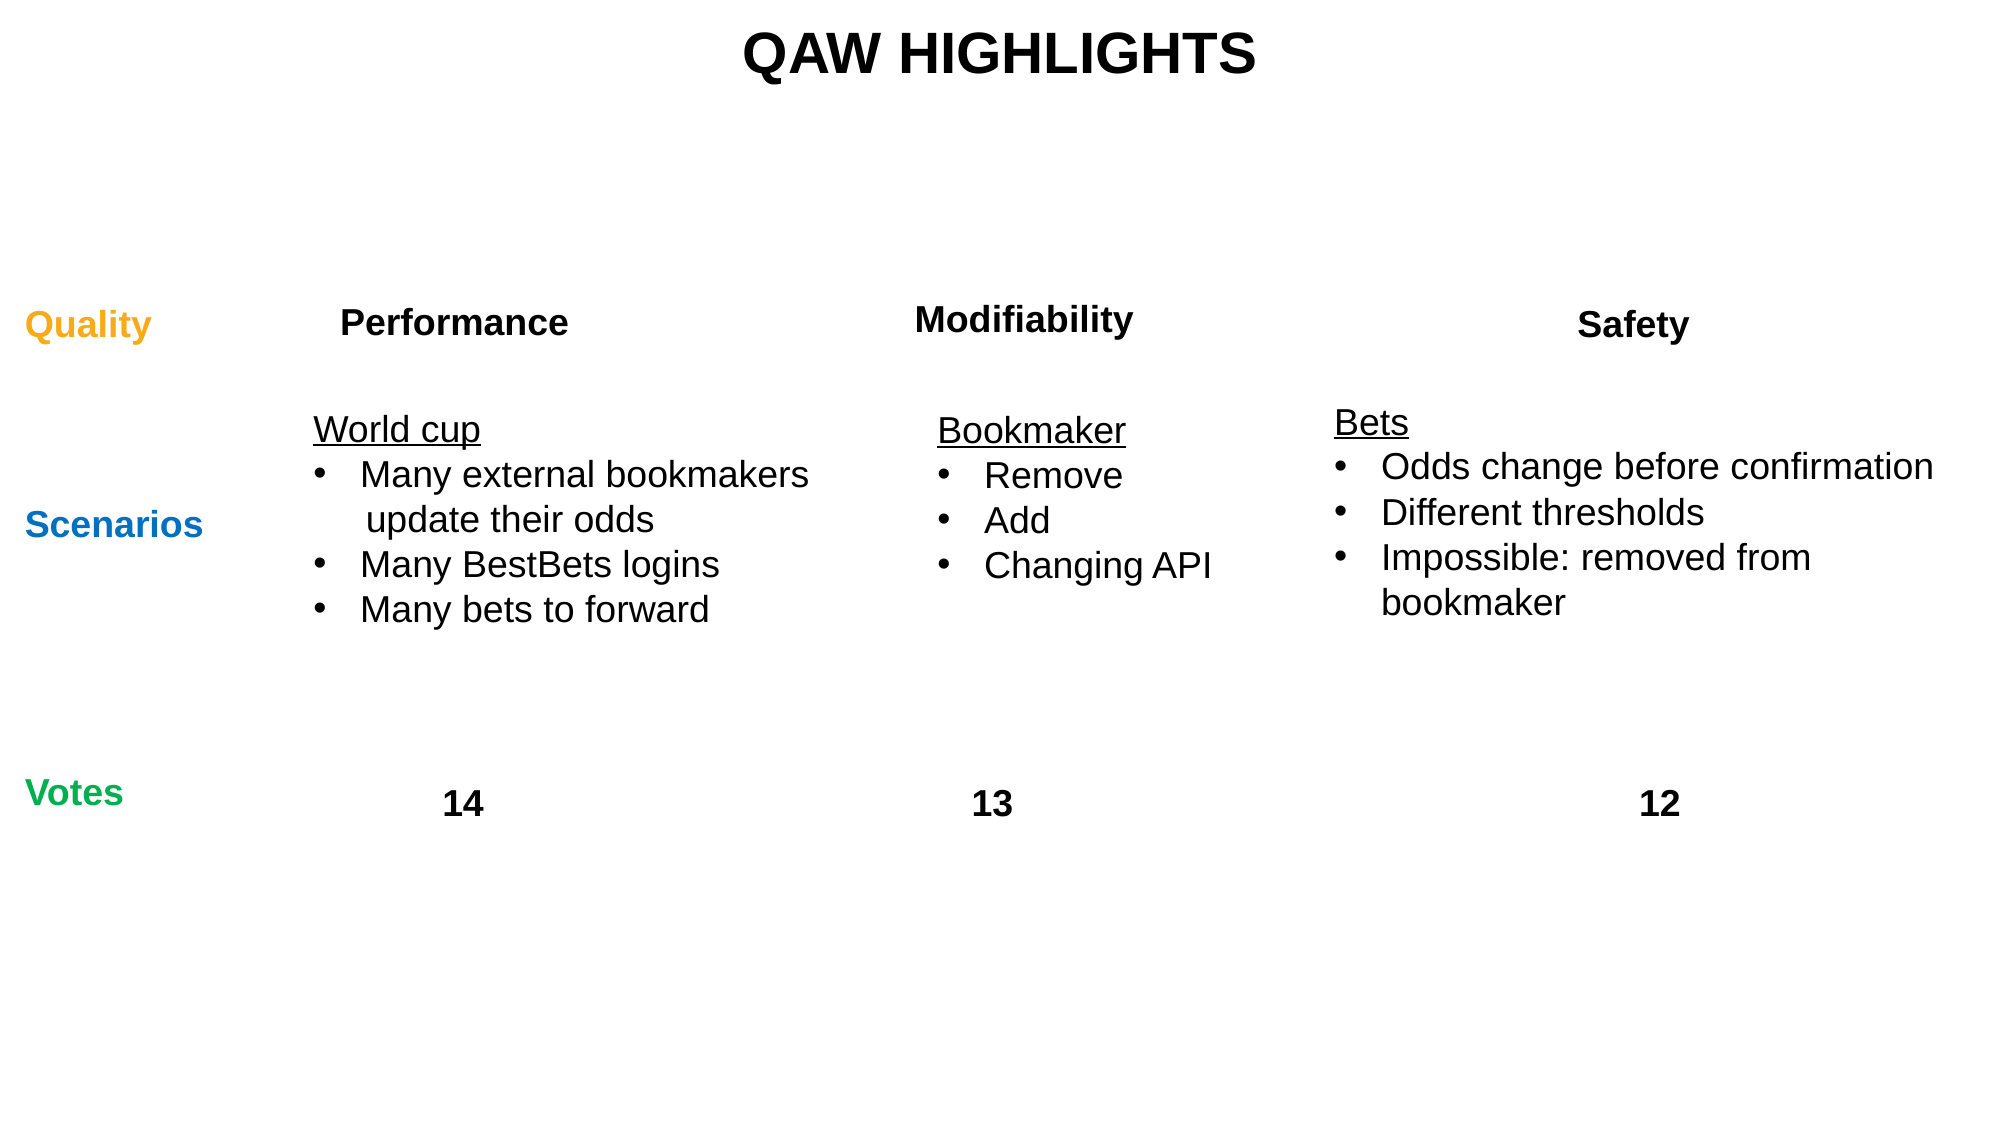

# QAW Highlights
Modifiability
Performance
Quality
Safety
Bets
Odds change before confirmation
Different thresholds
Impossible: removed from bookmaker
World cup
Many external bookmakers
     update their odds
Many BestBets logins
Many bets to forward

Bookmaker
Remove
Add
Changing API

Scenarios
Votes
14
13
12